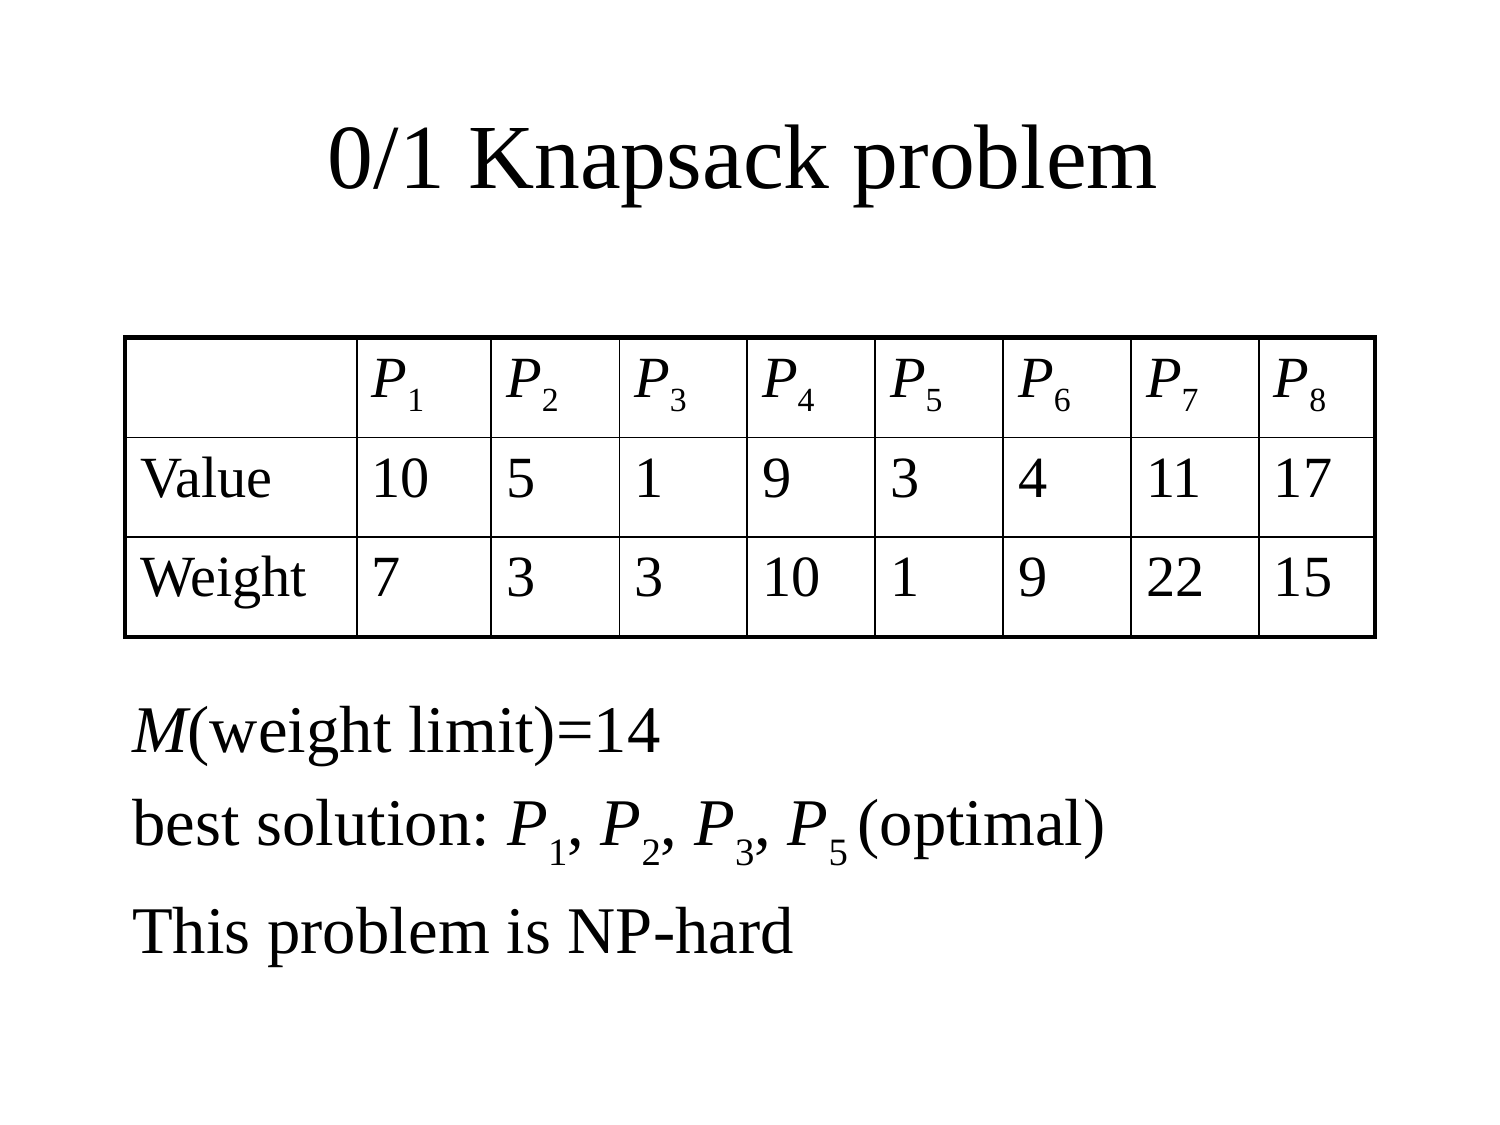

# 0/1 Knapsack problem

M(weight limit)=14
best solution: P1, P2, P3, P5 (optimal)
This problem is NP-hard
|  | P1 | P2 | P3 | P4 | P5 | P6 | P7 | P8 |
| --- | --- | --- | --- | --- | --- | --- | --- | --- |
| Value | 10 | 5 | 1 | 9 | 3 | 4 | 11 | 17 |
| Weight | 7 | 3 | 3 | 10 | 1 | 9 | 22 | 15 |